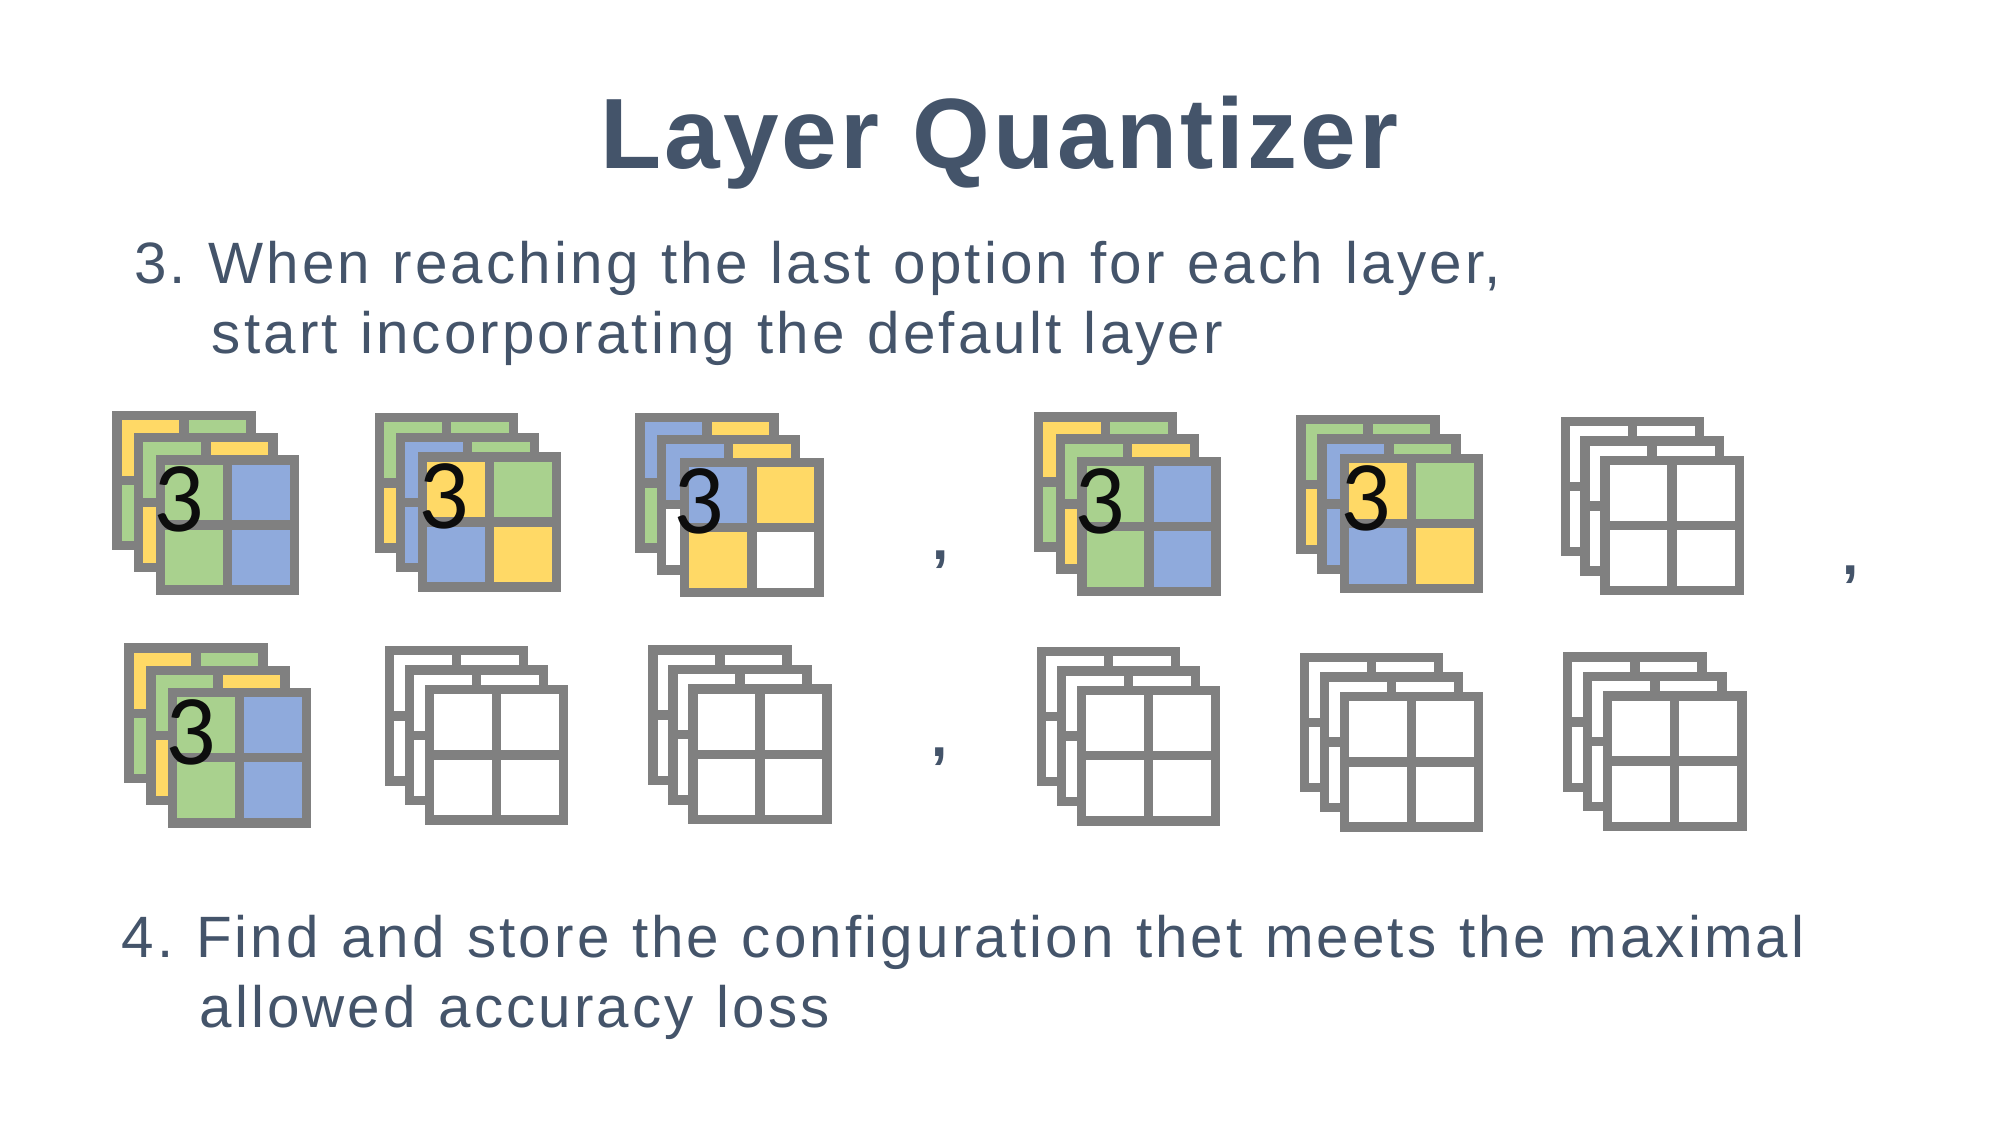

Layer Quantizer
3. When reaching the last option for each layer,
    start incorporating the default layer

3
3
3

3
3
,
,

3

,
4. Find and store the configuration thet meets the maximal
    allowed accuracy loss